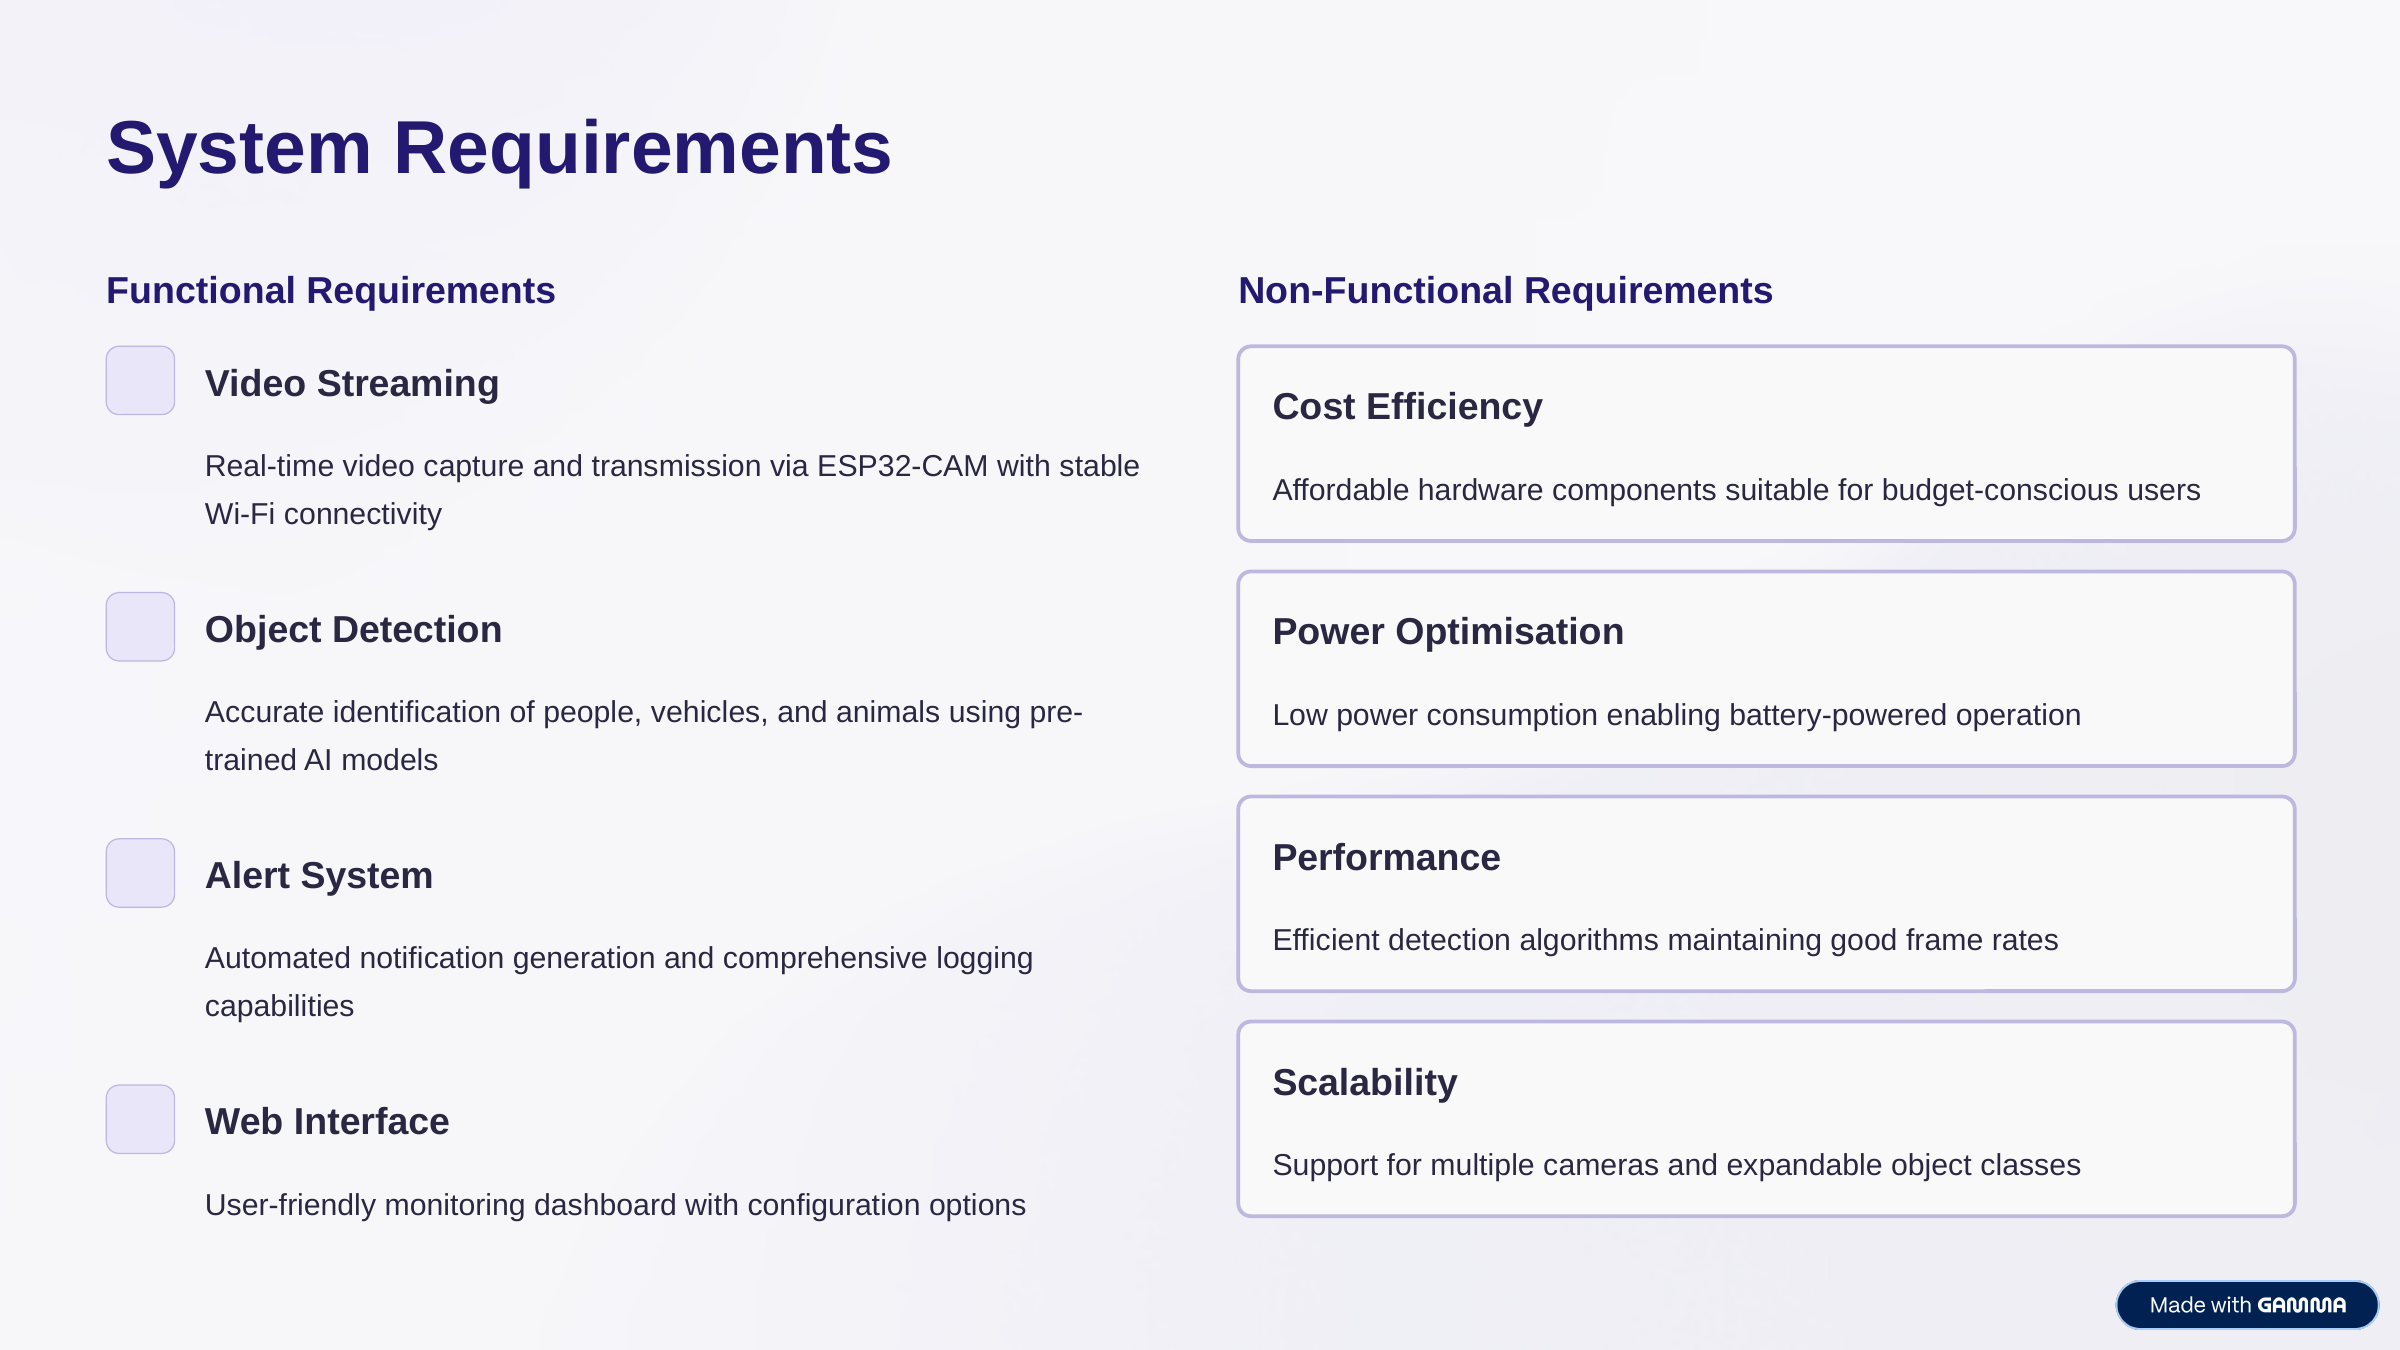

System Requirements
Functional Requirements
Non-Functional Requirements

Video Streaming
Cost Efficiency
Real-time video capture and transmission via ESP32-CAM with stable Wi-Fi connectivity
Affordable hardware components suitable for budget-conscious users

Object Detection
Power Optimisation
Accurate identification of people, vehicles, and animals using pre-trained AI models
Low power consumption enabling battery-powered operation

Performance

Alert System
Efficient detection algorithms maintaining good frame rates
Automated notification generation and comprehensive logging capabilities

Scalability

Web Interface
Support for multiple cameras and expandable object classes
User-friendly monitoring dashboard with configuration options